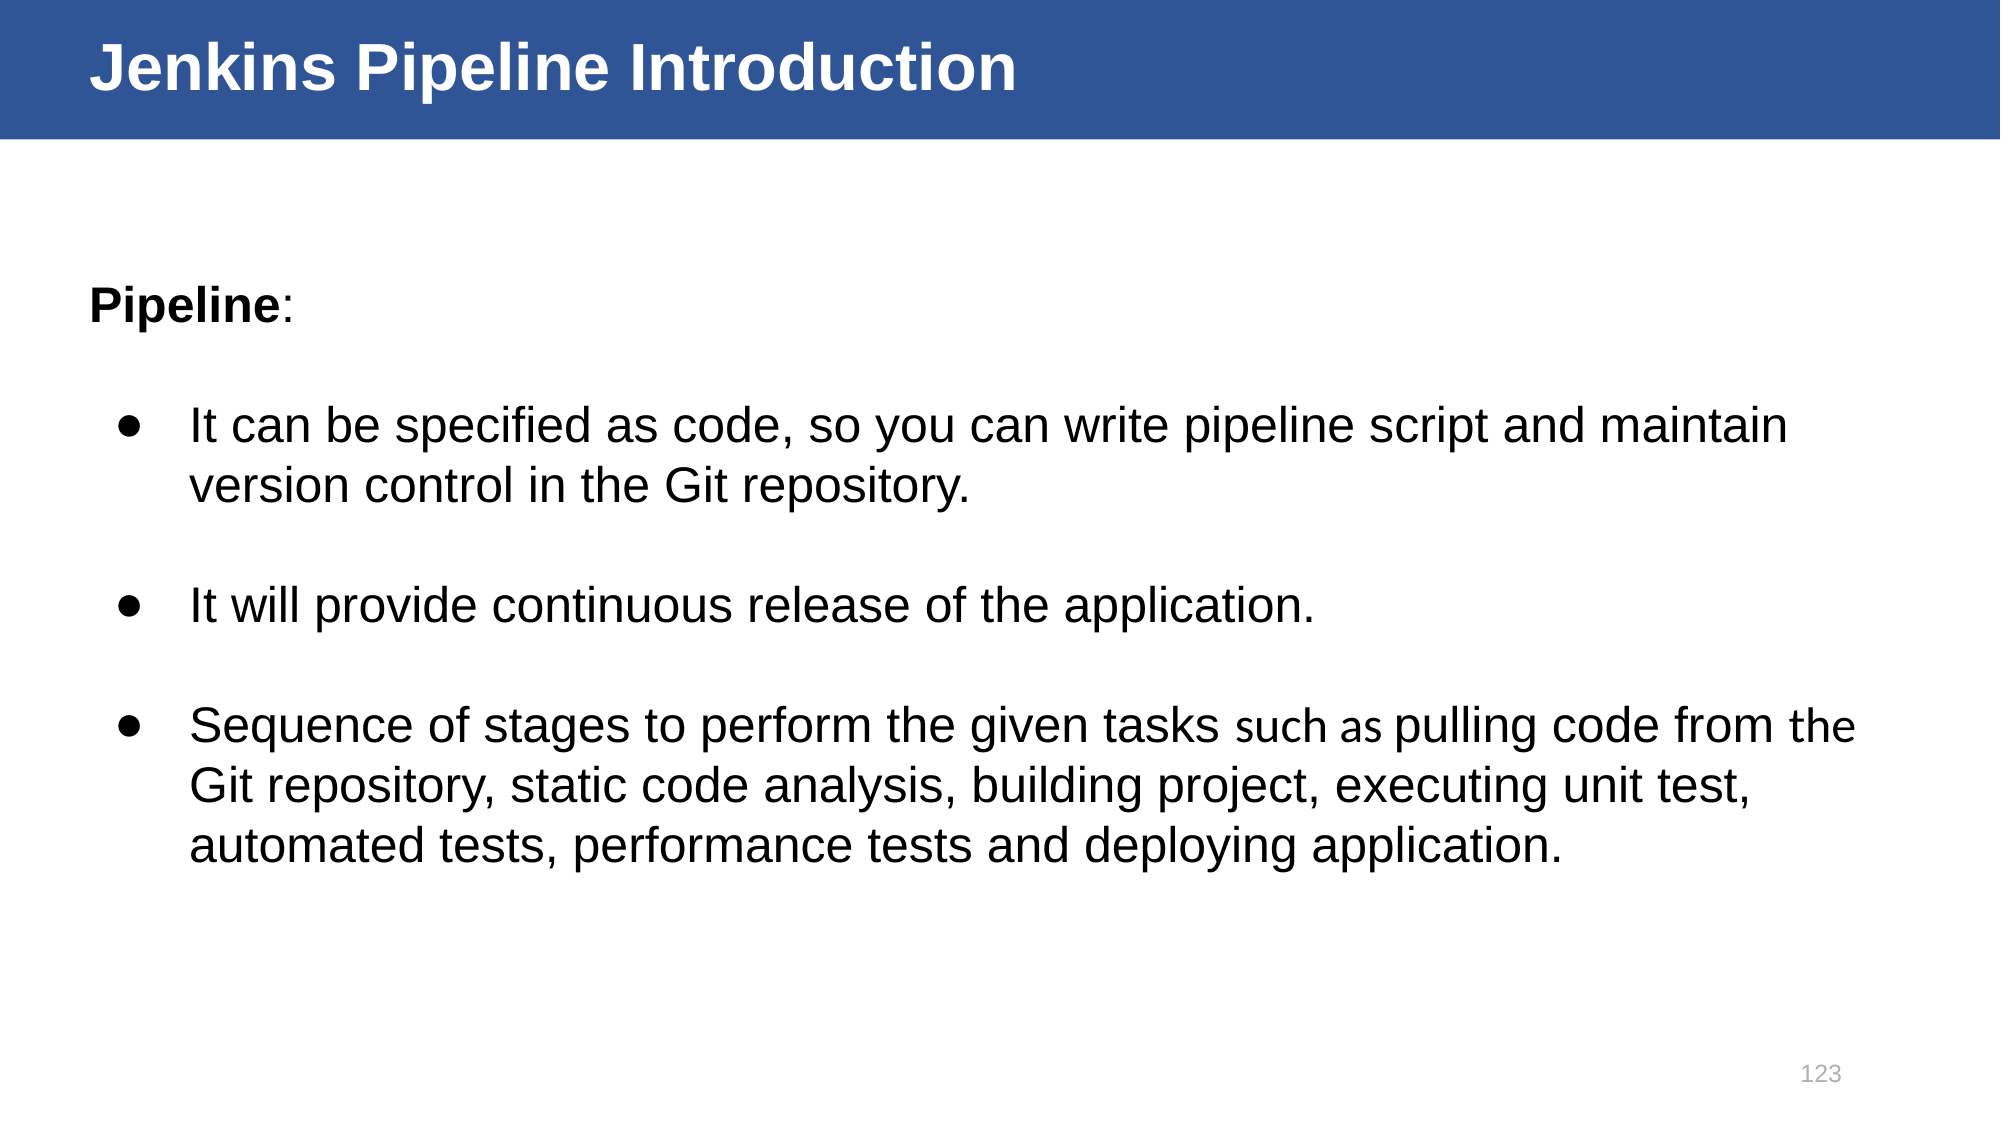

# Jenkins Pipeline Introduction
Pipeline:

It can be specified as code, so you can write pipeline script and maintain version control in the Git repository.

It will provide continuous release of the application.

Sequence of stages to perform the given tasks such as pulling code from the Git repository, static code analysis, building project, executing unit test, automated tests, performance tests and deploying application.

123